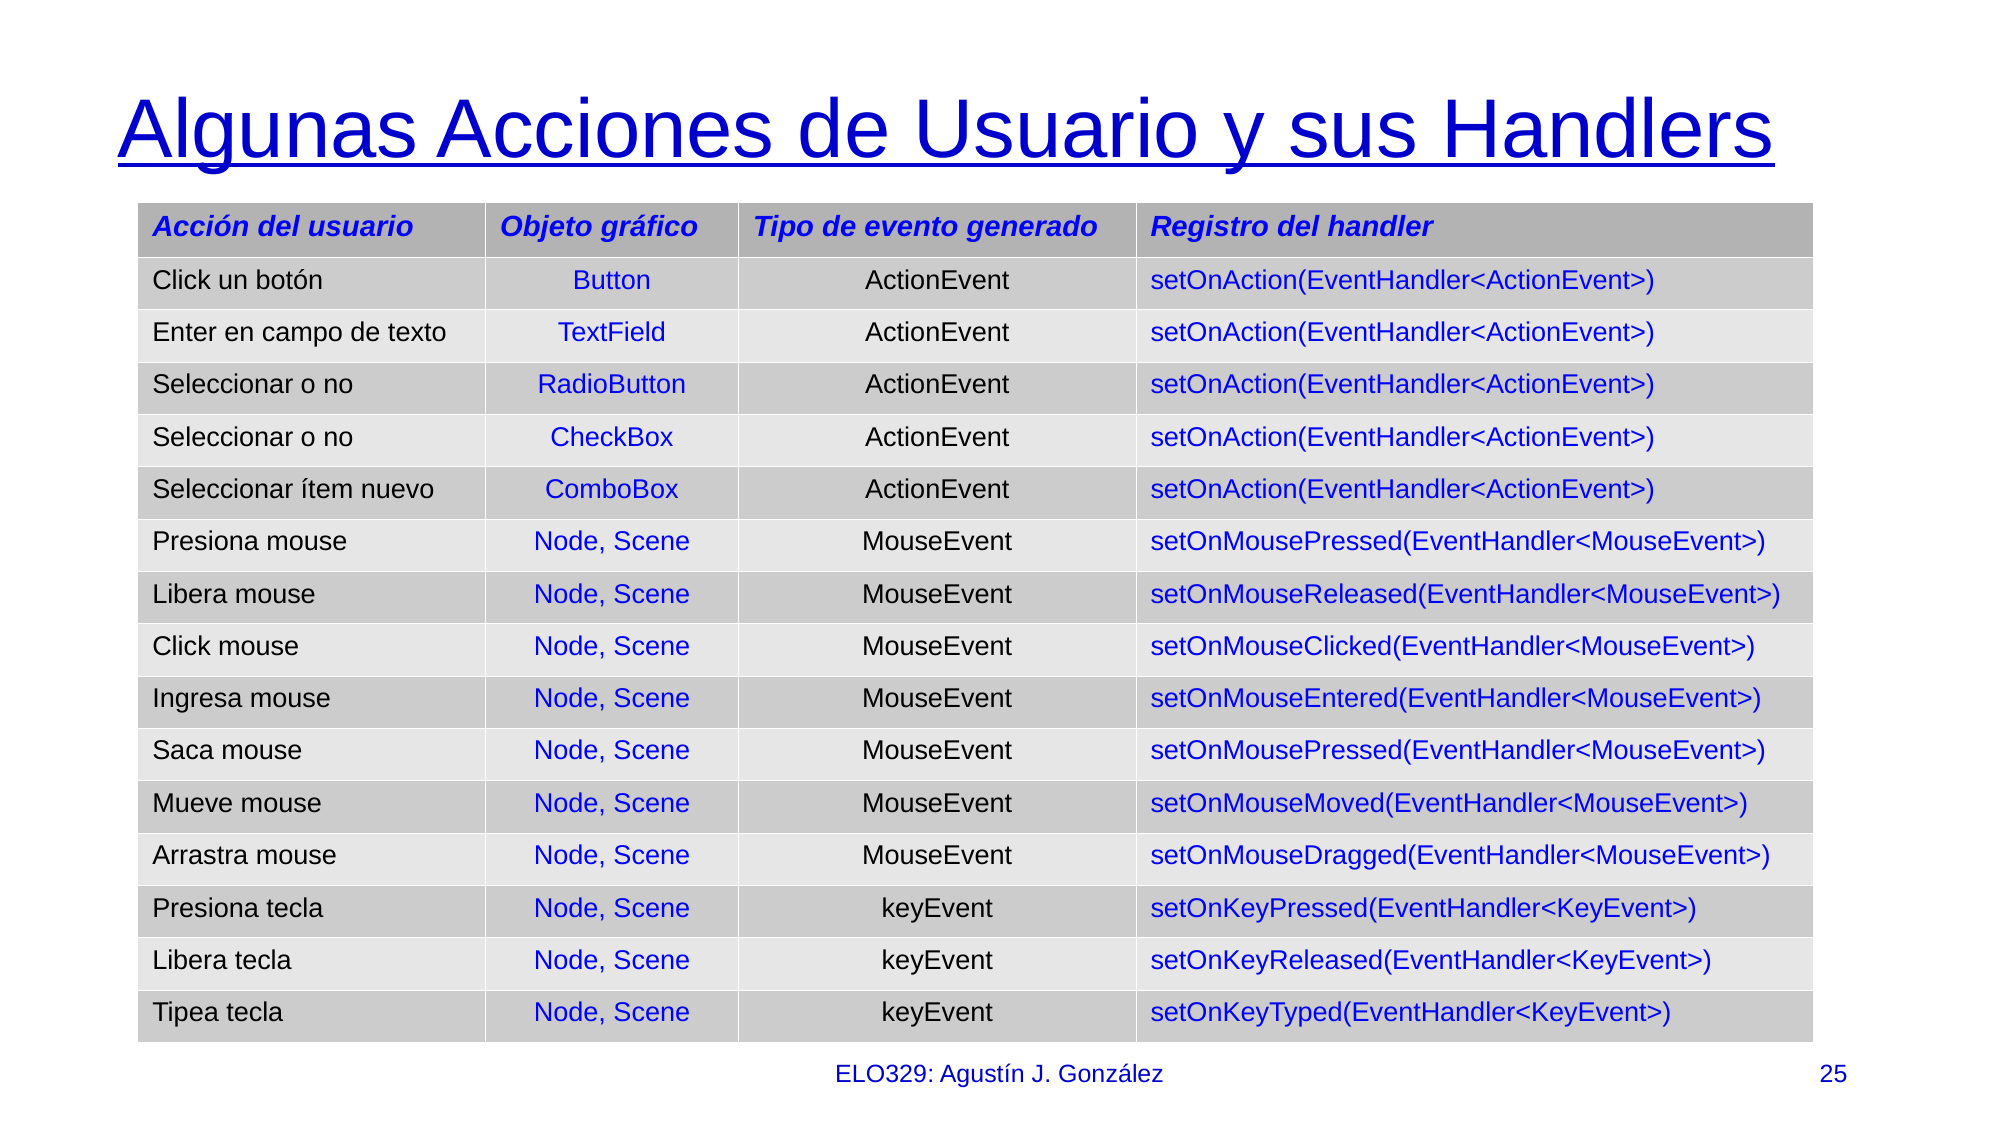

# Algunas Acciones de Usuario y sus Handlers
| Acción del usuario | Objeto gráfico | Tipo de evento generado | Registro del handler |
| --- | --- | --- | --- |
| Click un botón | Button | ActionEvent | setOnAction(EventHandler<ActionEvent>) |
| Enter en campo de texto | TextField | ActionEvent | setOnAction(EventHandler<ActionEvent>) |
| Seleccionar o no | RadioButton | ActionEvent | setOnAction(EventHandler<ActionEvent>) |
| Seleccionar o no | CheckBox | ActionEvent | setOnAction(EventHandler<ActionEvent>) |
| Seleccionar ítem nuevo | ComboBox | ActionEvent | setOnAction(EventHandler<ActionEvent>) |
| Presiona mouse | Node, Scene | MouseEvent | setOnMousePressed(EventHandler<MouseEvent>) |
| Libera mouse | Node, Scene | MouseEvent | setOnMouseReleased(EventHandler<MouseEvent>) |
| Click mouse | Node, Scene | MouseEvent | setOnMouseClicked(EventHandler<MouseEvent>) |
| Ingresa mouse | Node, Scene | MouseEvent | setOnMouseEntered(EventHandler<MouseEvent>) |
| Saca mouse | Node, Scene | MouseEvent | setOnMousePressed(EventHandler<MouseEvent>) |
| Mueve mouse | Node, Scene | MouseEvent | setOnMouseMoved(EventHandler<MouseEvent>) |
| Arrastra mouse | Node, Scene | MouseEvent | setOnMouseDragged(EventHandler<MouseEvent>) |
| Presiona tecla | Node, Scene | keyEvent | setOnKeyPressed(EventHandler<KeyEvent>) |
| Libera tecla | Node, Scene | keyEvent | setOnKeyReleased(EventHandler<KeyEvent>) |
| Tipea tecla | Node, Scene | keyEvent | setOnKeyTyped(EventHandler<KeyEvent>) |
ELO329: Agustín J. González
25